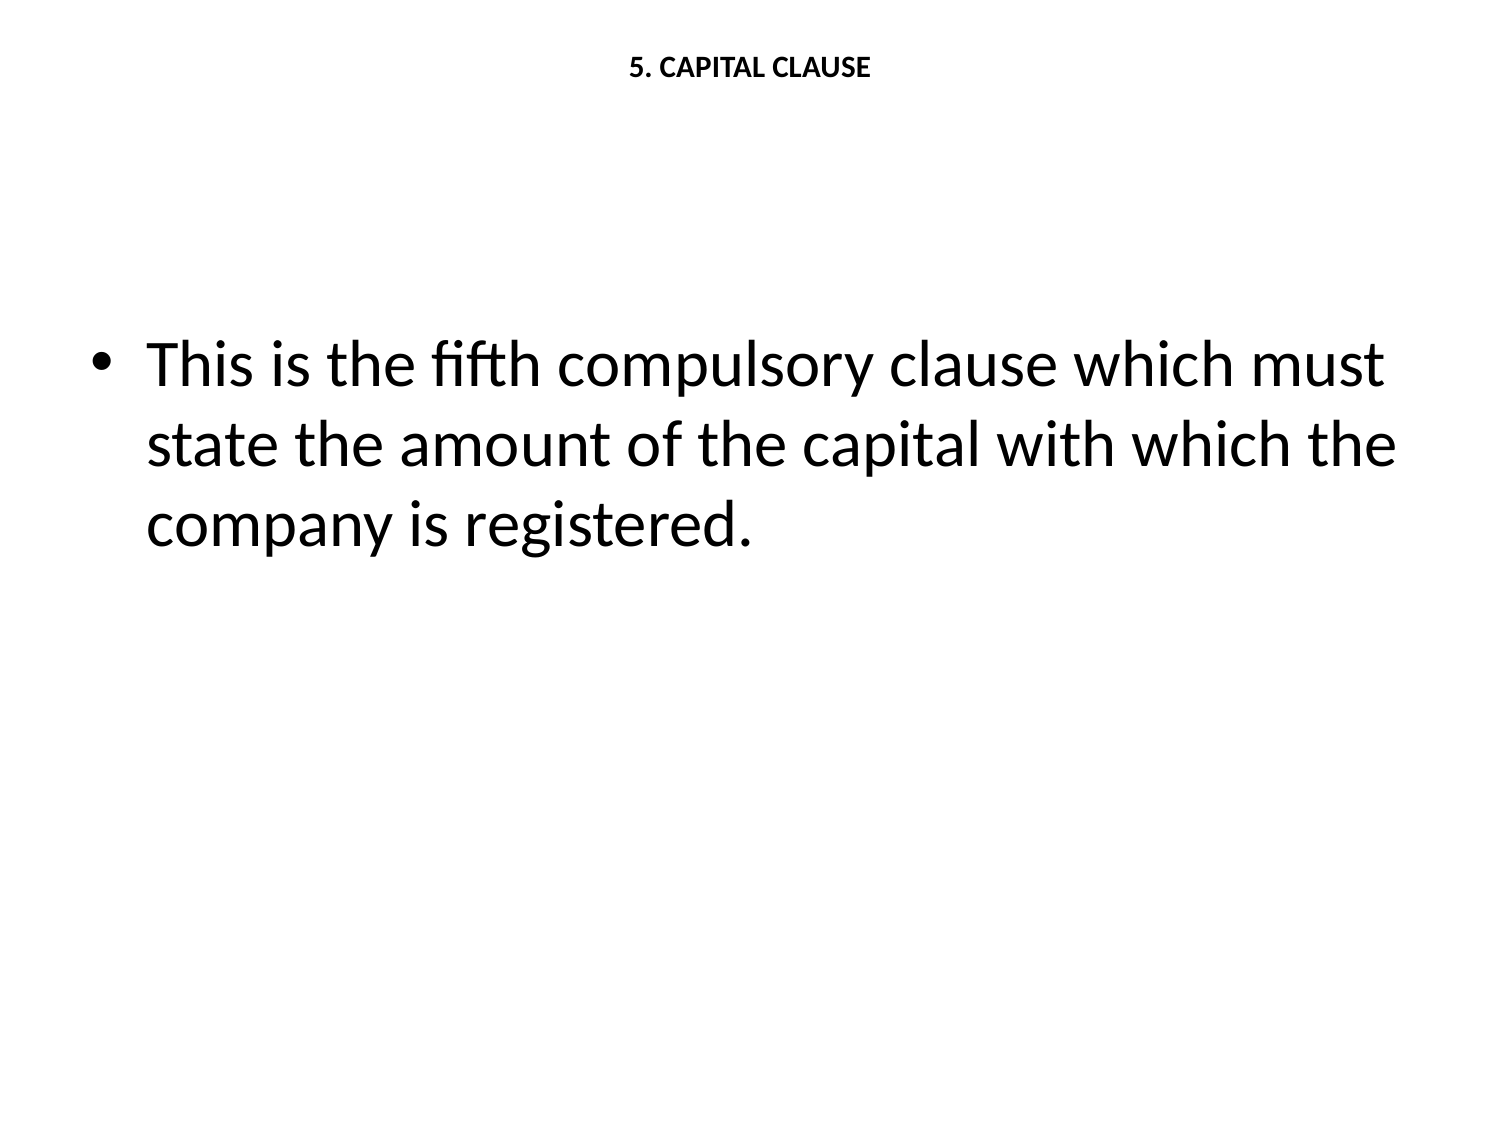

# 5. CAPITAL CLAUSE
This is the fifth compulsory clause which must state the amount of the capital with which the company is registered.